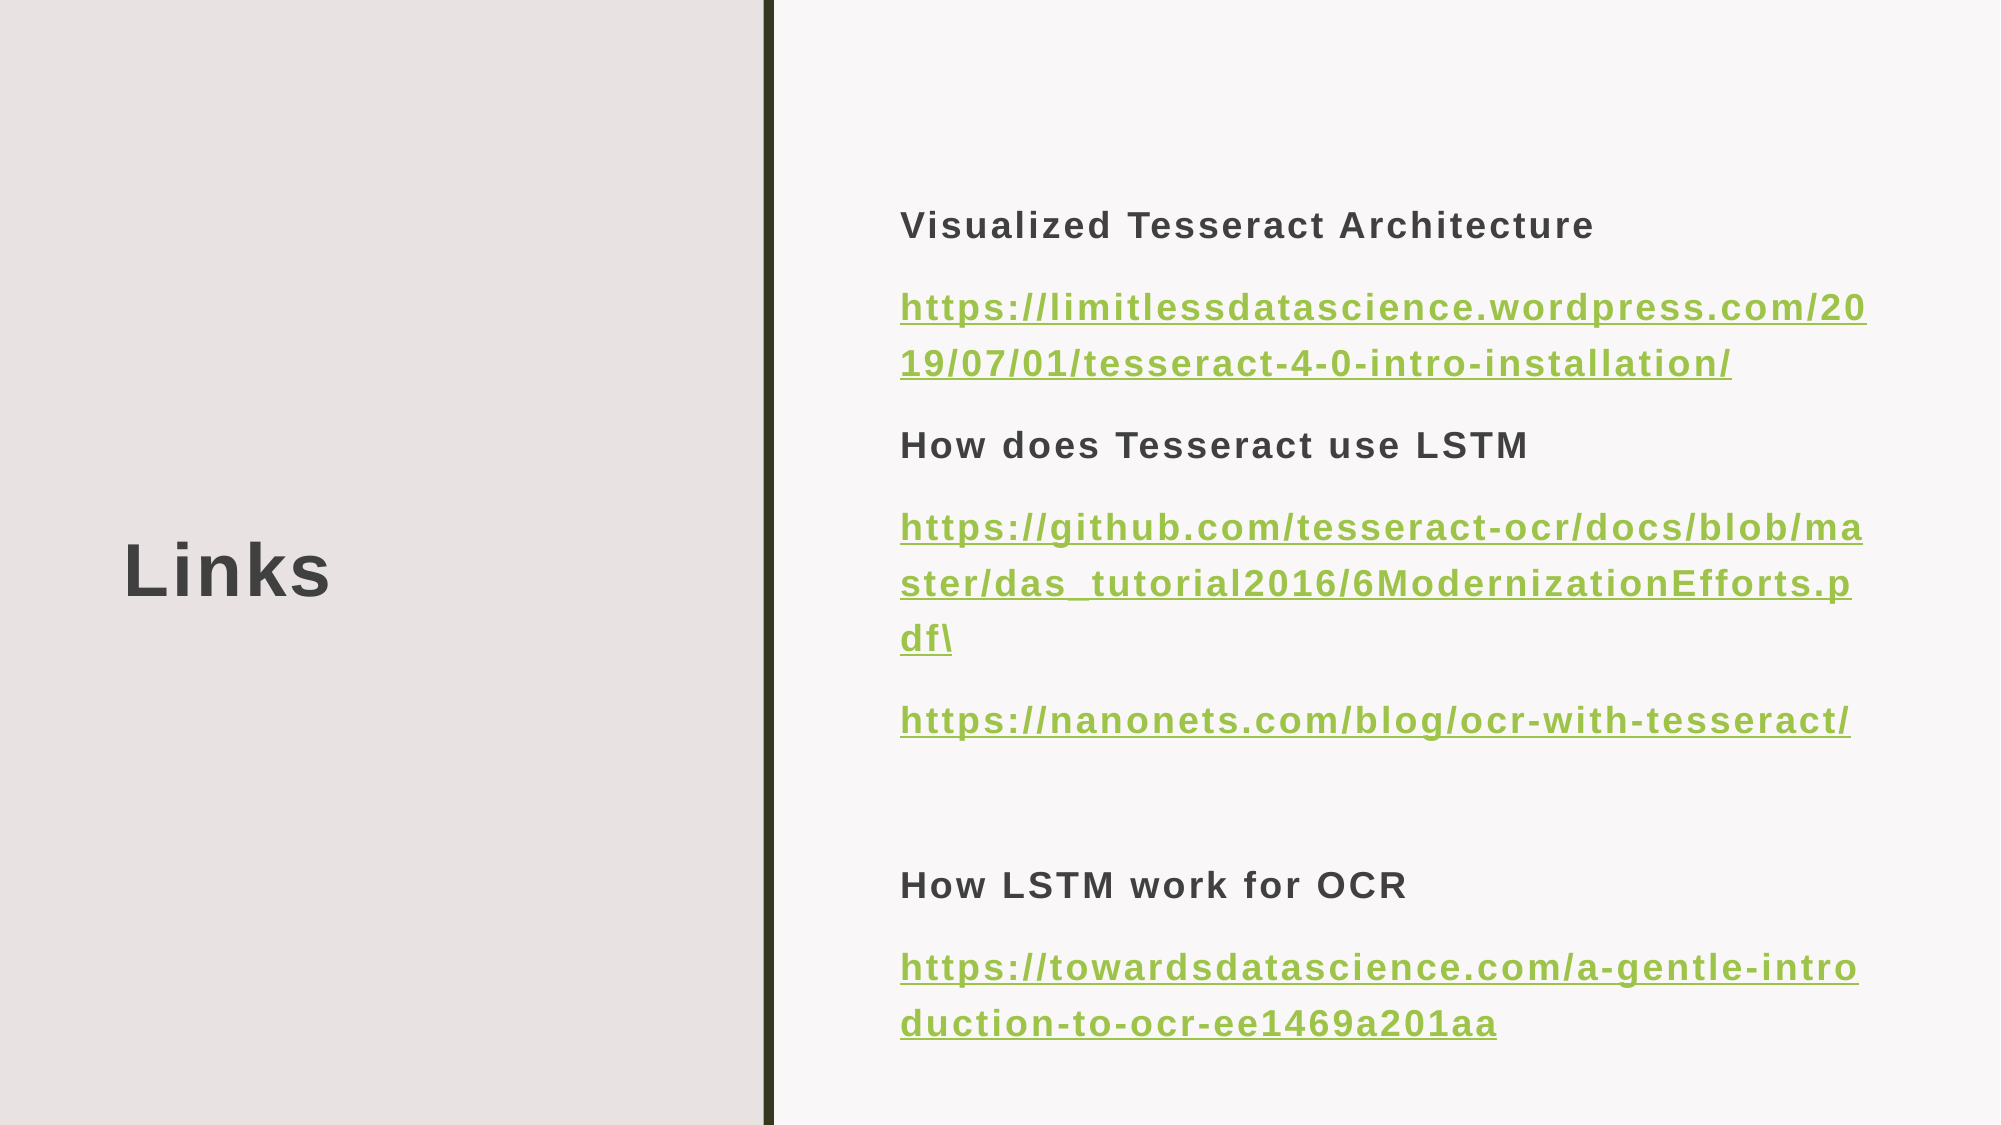

# Links
Visualized Tesseract Architecture
https://limitlessdatascience.wordpress.com/2019/07/01/tesseract-4-0-intro-installation/
How does Tesseract use LSTM
https://github.com/tesseract-ocr/docs/blob/master/das_tutorial2016/6ModernizationEfforts.pdf\
https://nanonets.com/blog/ocr-with-tesseract/

How LSTM work for OCR
https://towardsdatascience.com/a-gentle-introduction-to-ocr-ee1469a201aa